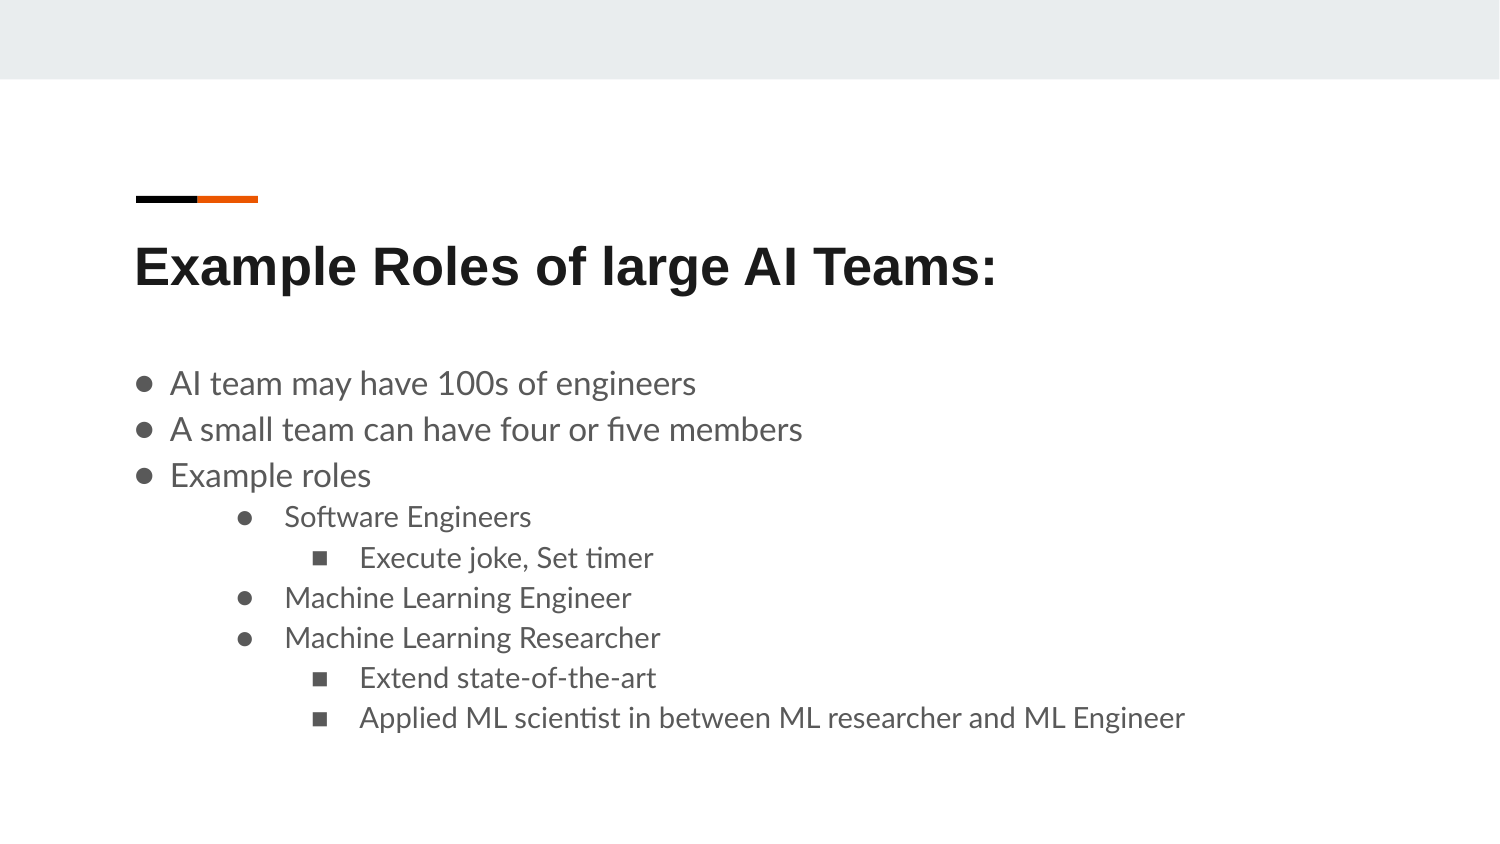

Example Roles of large AI Teams:
AI team may have 100s of engineers
A small team can have four or five members
Example roles
Software Engineers
Execute joke, Set timer
Machine Learning Engineer
Machine Learning Researcher
Extend state-of-the-art
Applied ML scientist in between ML researcher and ML Engineer